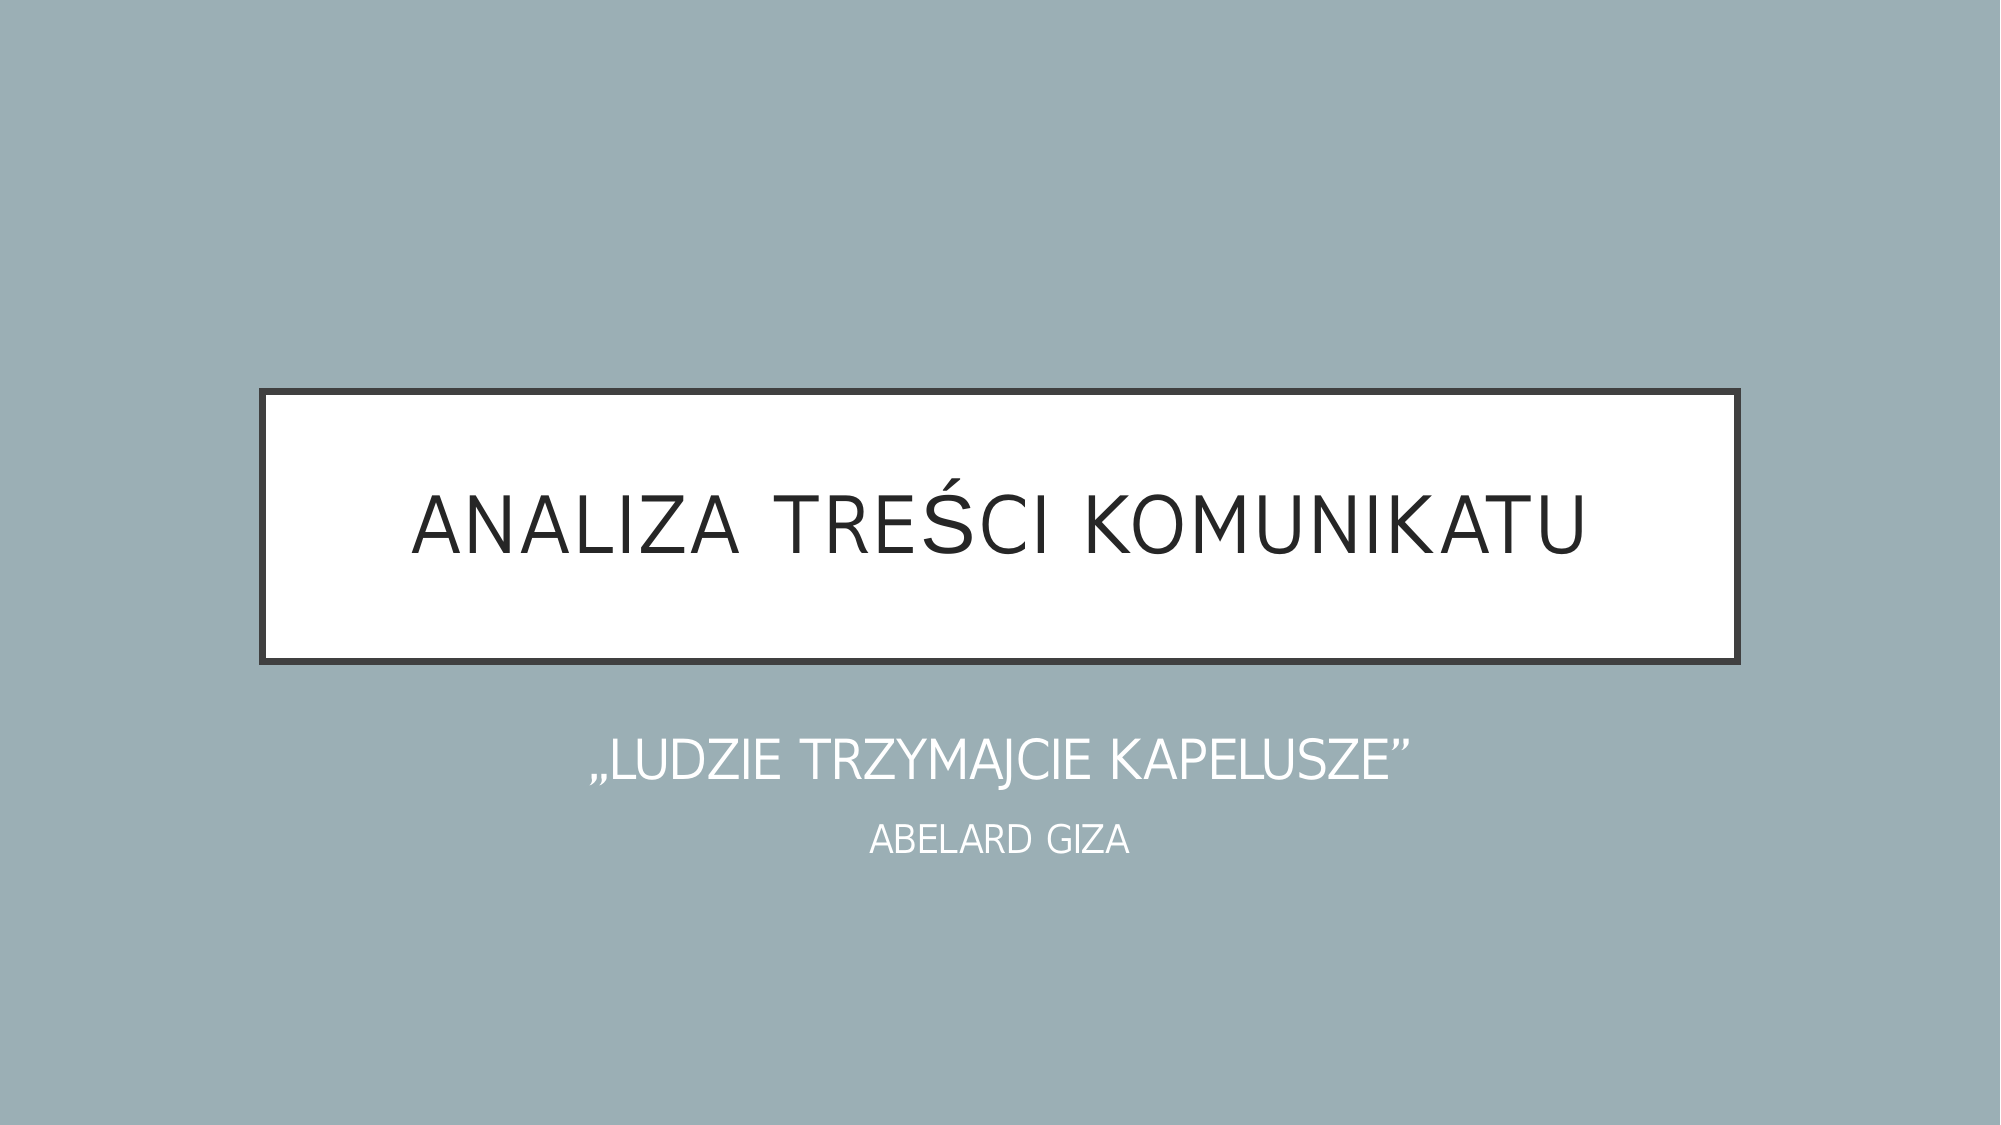

# ANALIZA TREŚCI KOMUNIKATU
„LUDZIE TRZYMAJCIE KAPELUSZE”
ABELARD GIZA